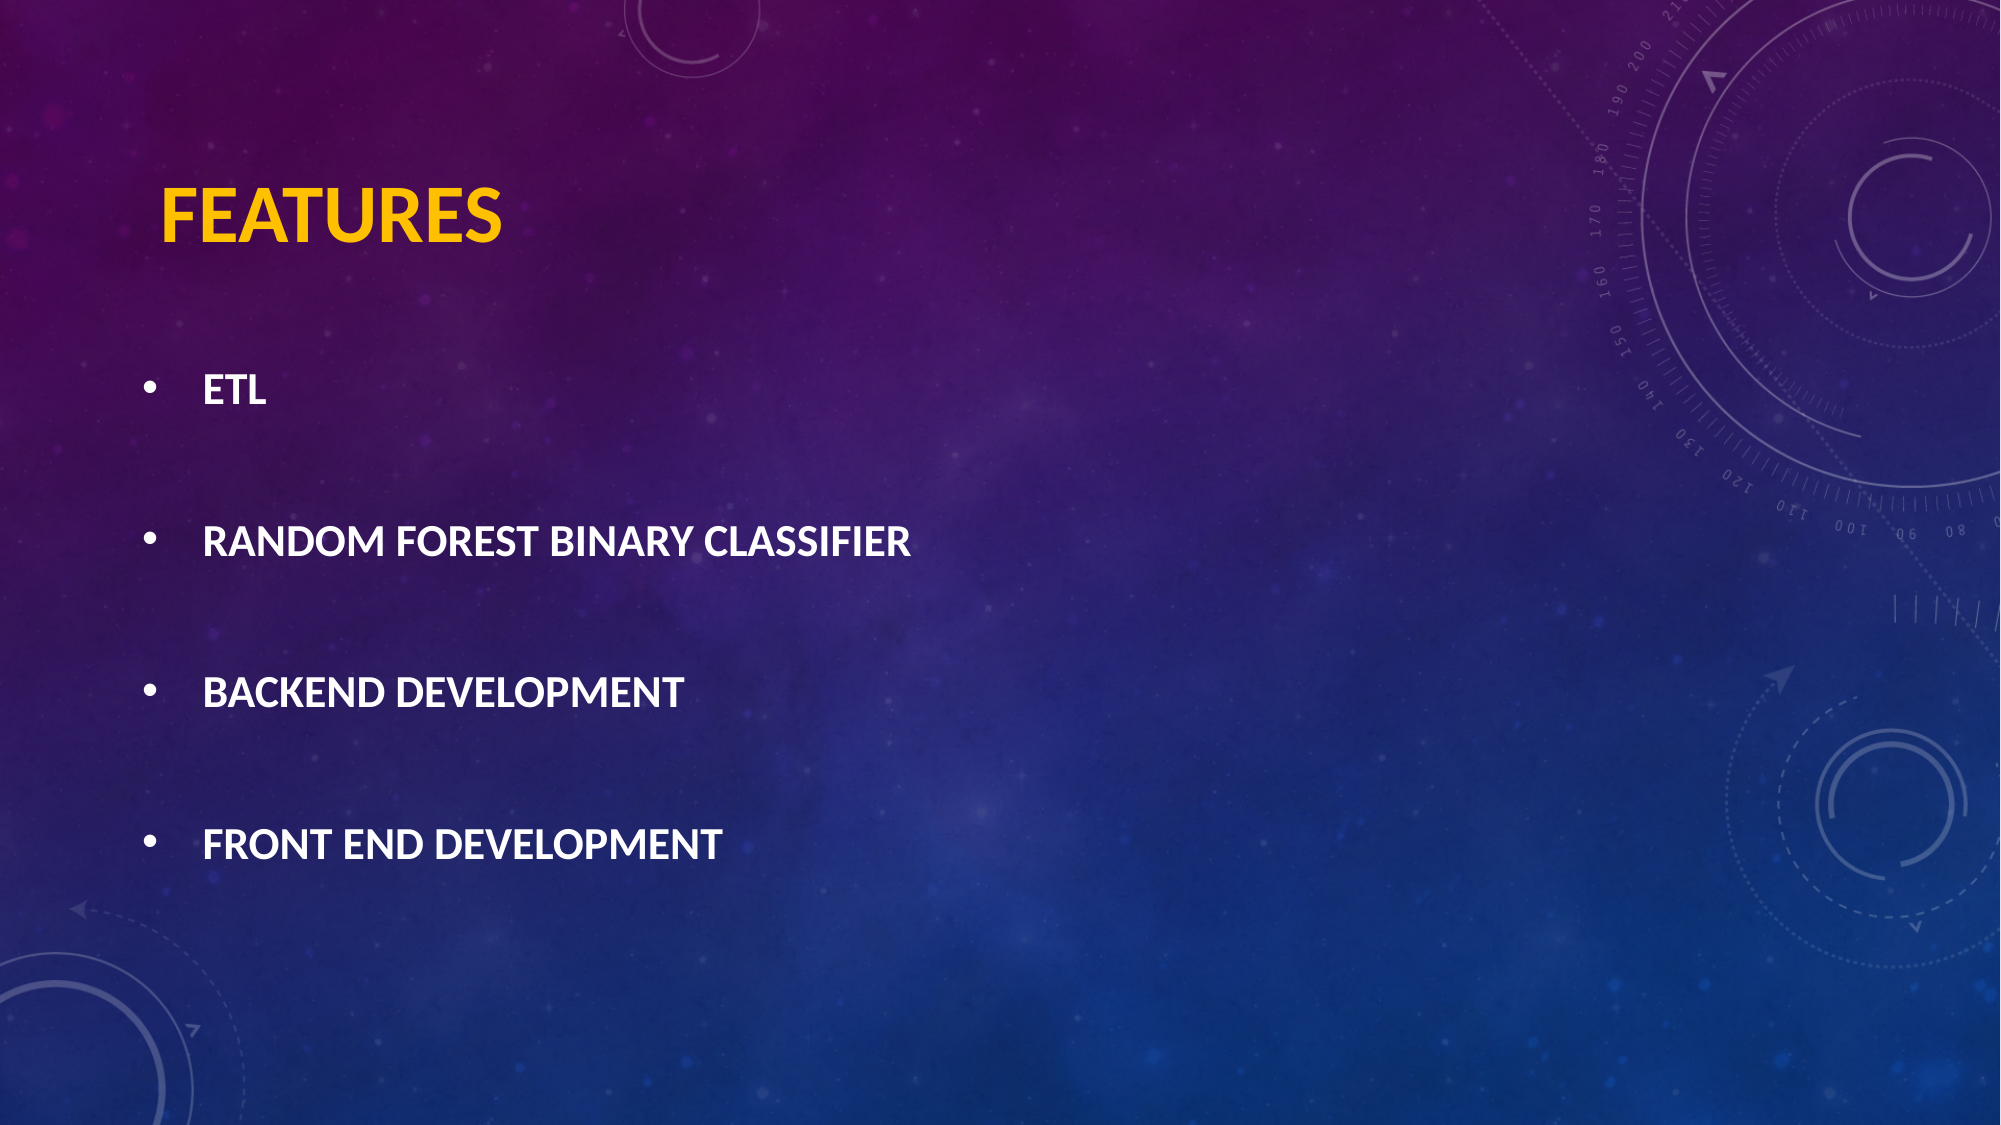

# FEATURES
ETL

RANDOM FOREST BINARY CLASSIFIER

BACKEND DEVELOPMENT

FRONT END DEVELOPMENT